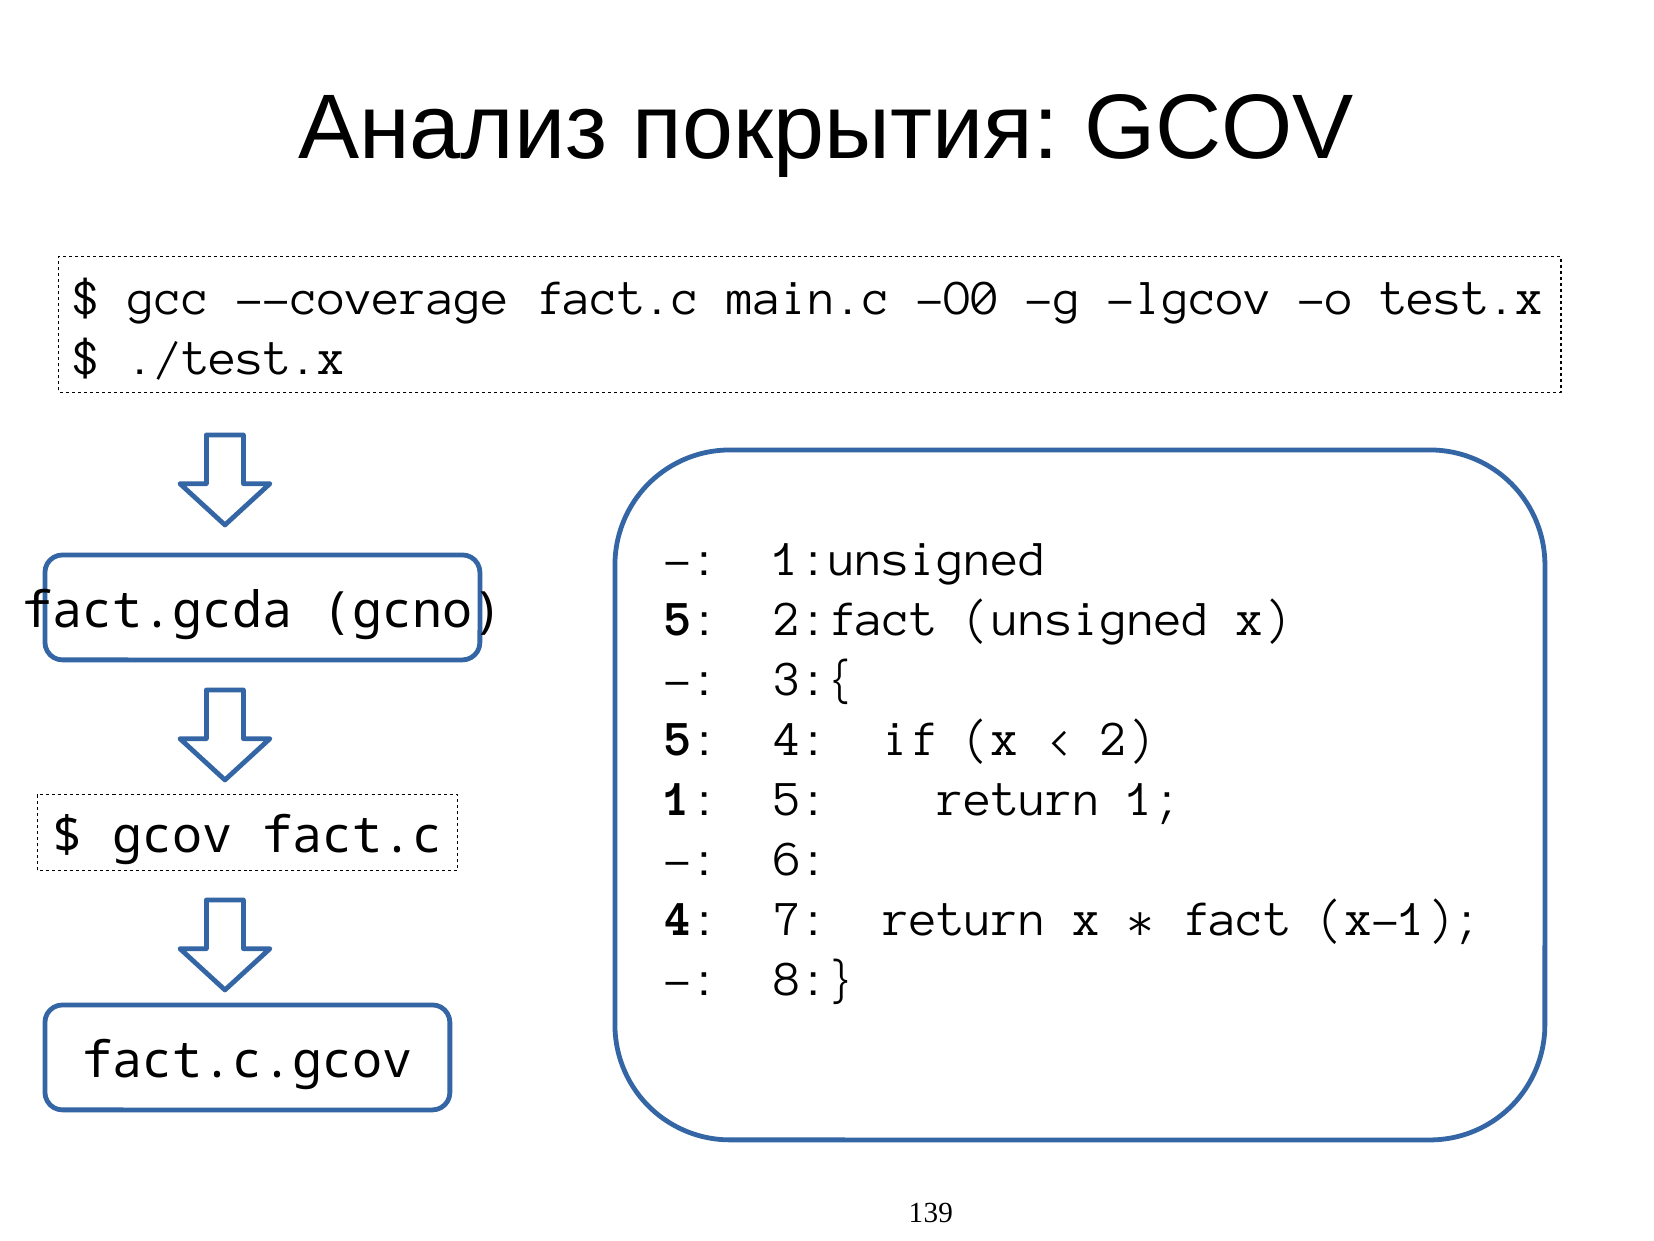

Анализ покрытия: GCOV
$ gcc --coverage fact.c main.c -O0 -g -lgcov -o test.x
$ ./test.x

-:  1:unsigned
5:  2:fact (unsigned x)
-:  3:{
5:  4:  if (x < 2)
1:  5:    return 1;
-:  6:
4:  7:  return x * fact (x-1);
-:  8:}

fact.gcda (gcno)

$ gcov fact.c

fact.c.gcov
139